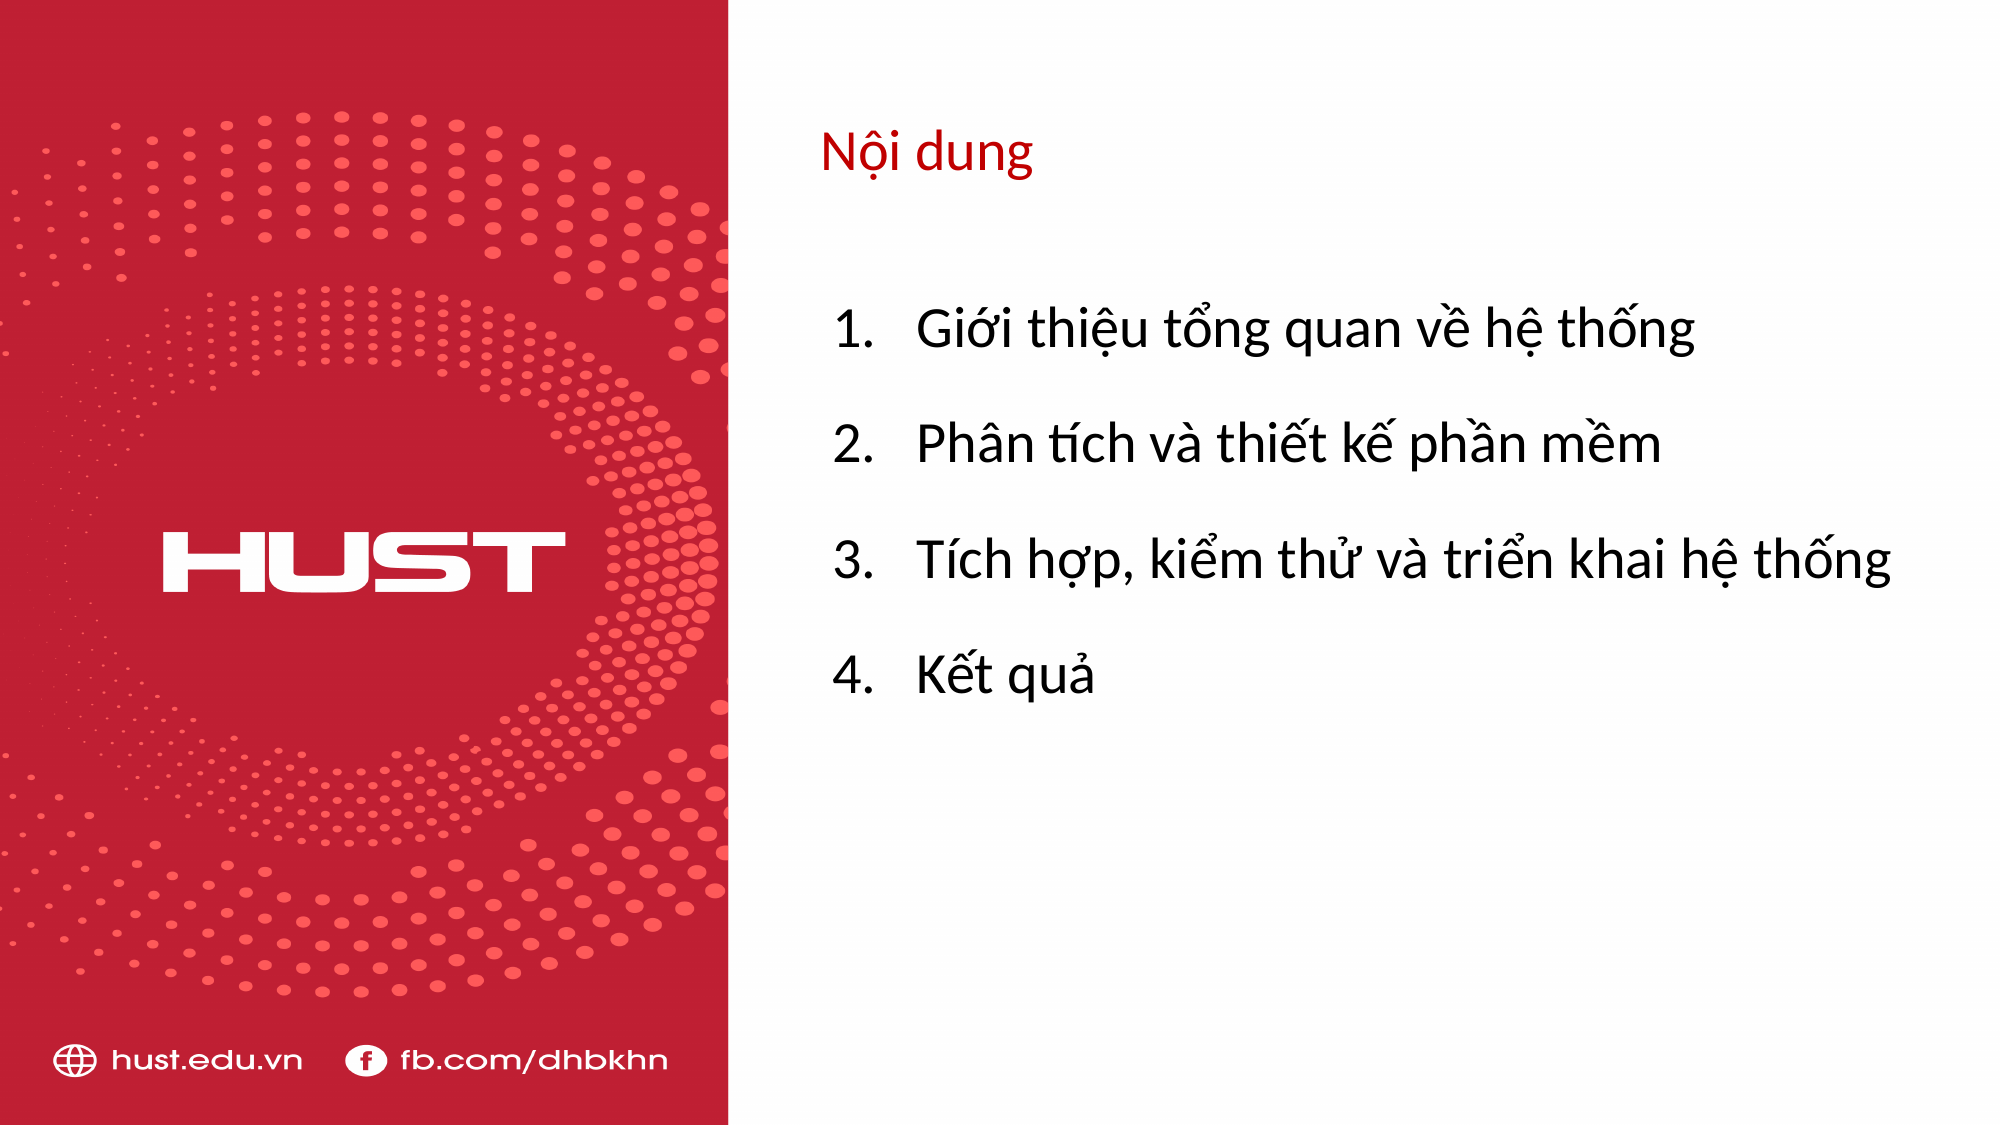

# Nội dung
Giới thiệu tổng quan về hệ thống
Phân tích và thiết kế phần mềm
Tích hợp, kiểm thử và triển khai hệ thống
Kết quả